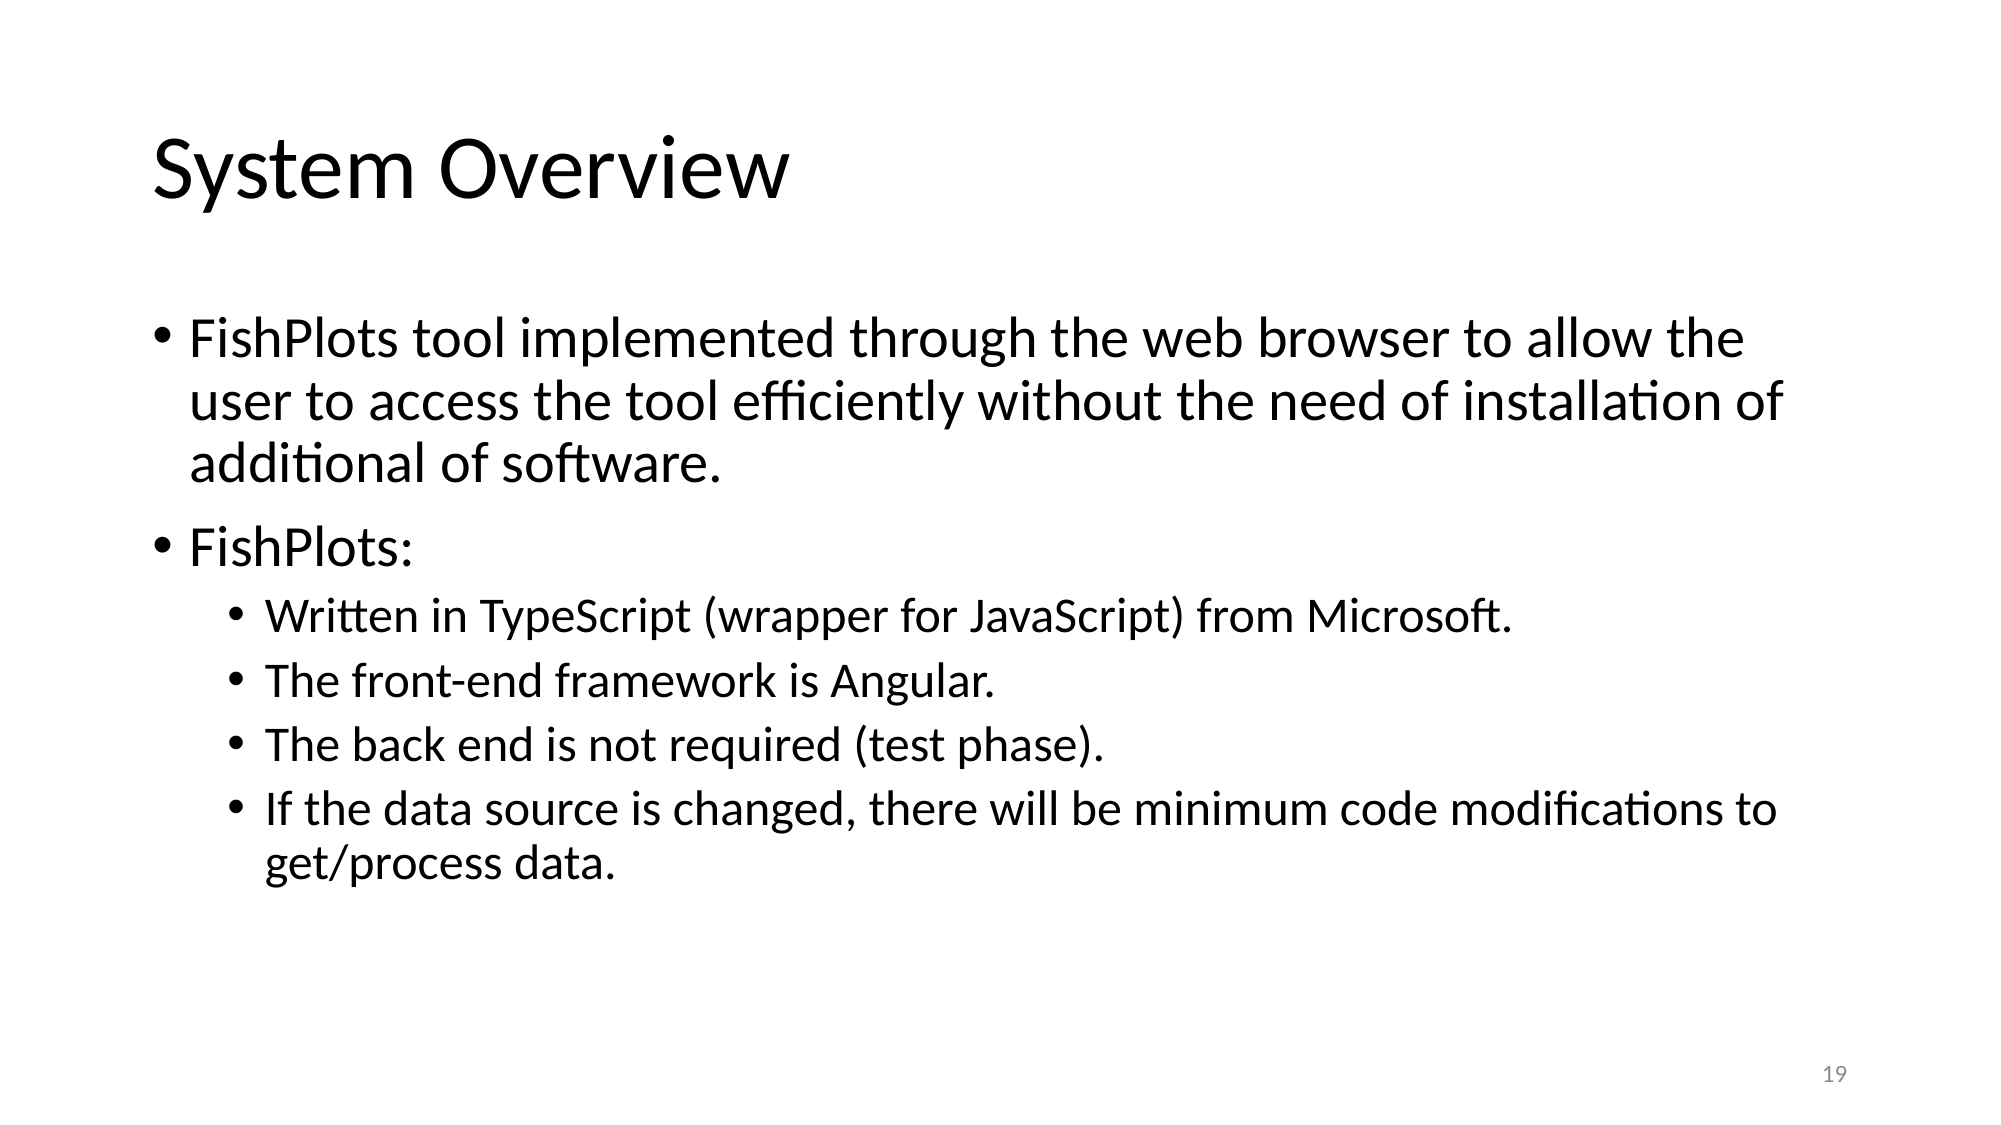

# System Overview
FishPlots tool implemented through the web browser to allow the user to access the tool efficiently without the need of installation of additional of software.
FishPlots:
Written in TypeScript (wrapper for JavaScript) from Microsoft.
The front-end framework is Angular.
The back end is not required (test phase).
If the data source is changed, there will be minimum code modifications to get/process data.

19